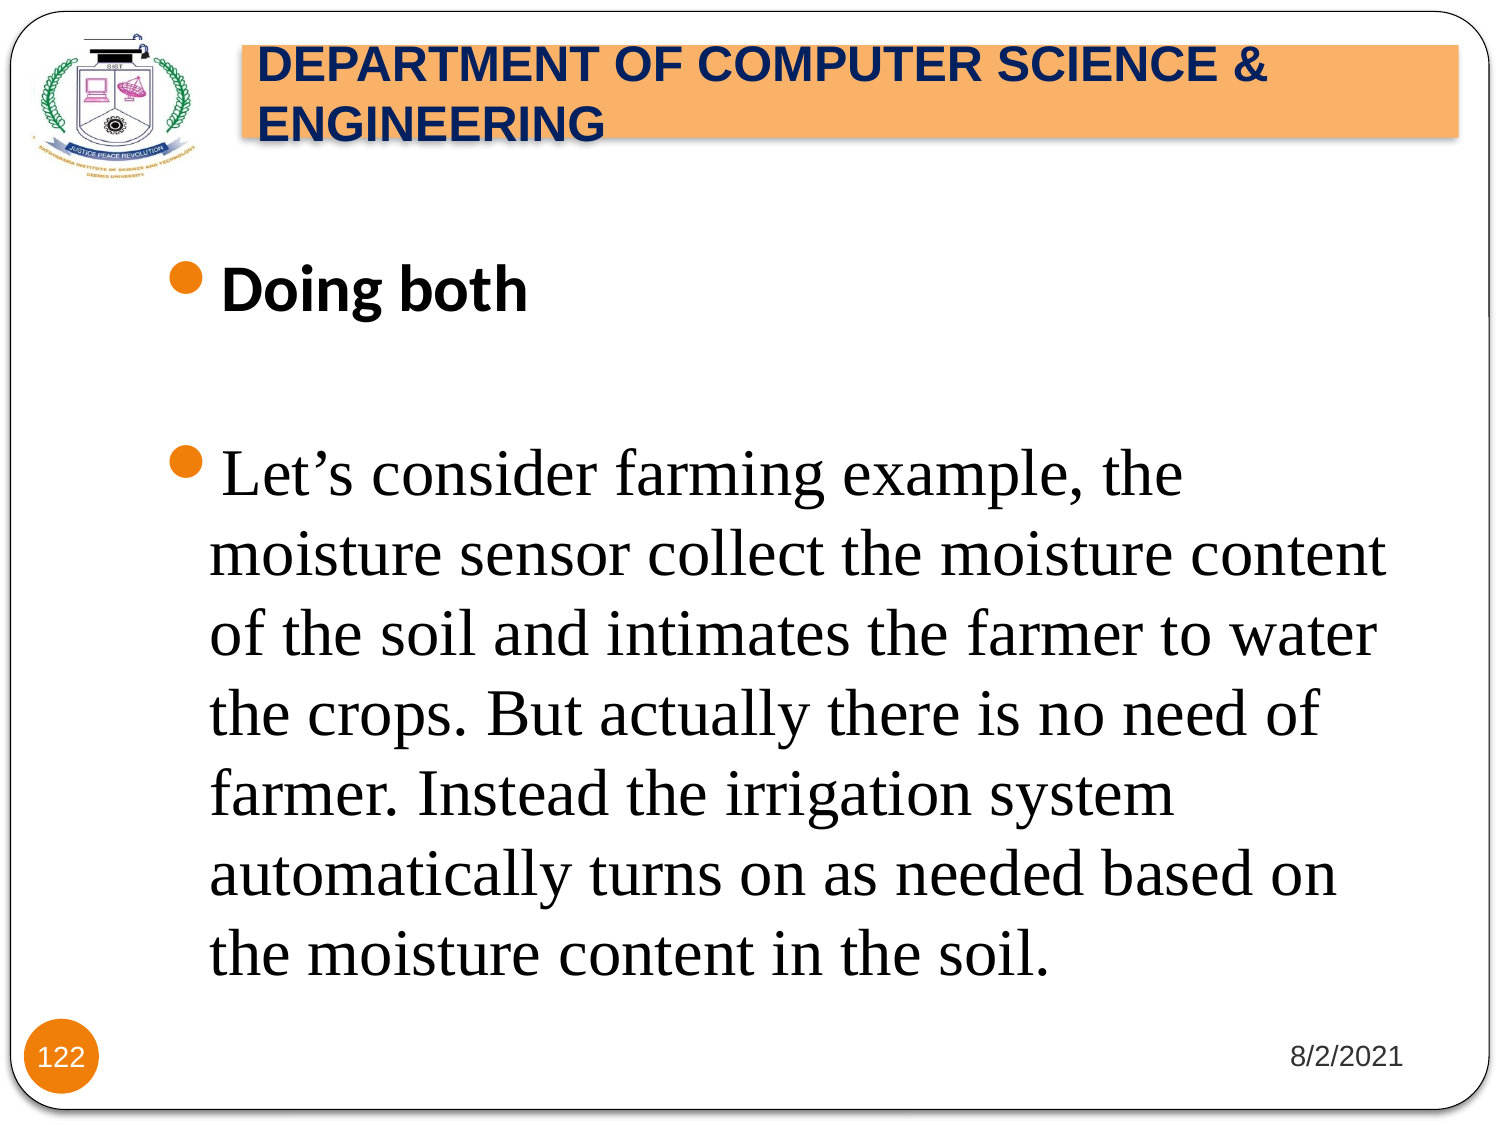

Doing both

Let’s consider farming example, the moisture sensor collect the moisture content of the soil and intimates the farmer to water the crops. But actually there is no need of farmer. Instead the irrigation system automatically turns on as needed based on the moisture content in the soil.

8/2/2021
122